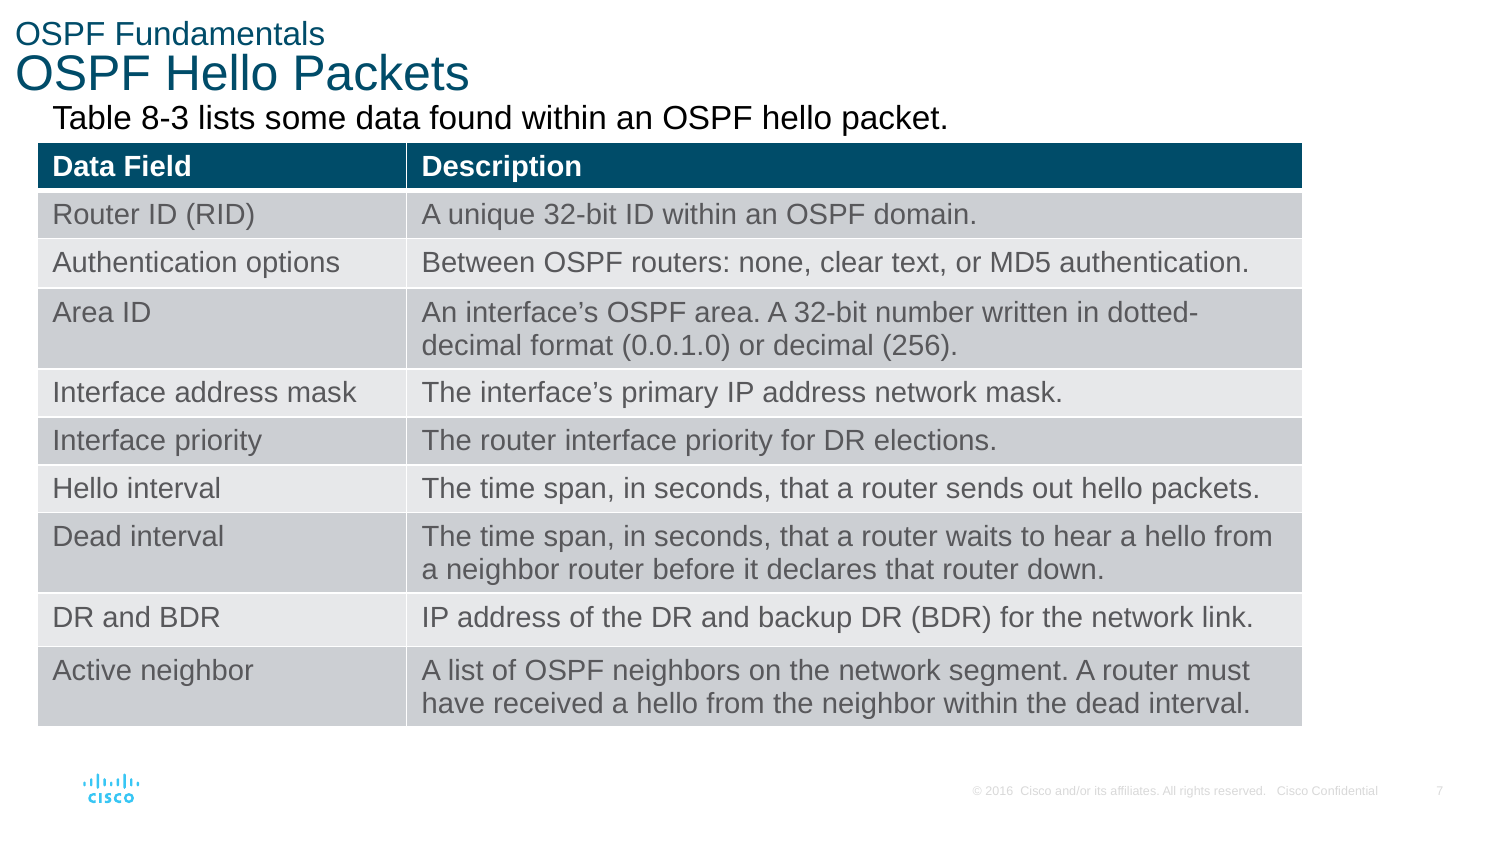

# OSPF Fundamentals OSPF Hello Packets
Table 8-3 lists some data found within an OSPF hello packet.
| Data Field | Description |
| --- | --- |
| Router ID (RID) | A unique 32-bit ID within an OSPF domain. |
| Authentication options | Between OSPF routers: none, clear text, or MD5 authentication. |
| Area ID | An interface’s OSPF area. A 32-bit number written in dotted-decimal format (0.0.1.0) or decimal (256). |
| Interface address mask | The interface’s primary IP address network mask. |
| Interface priority | The router interface priority for DR elections. |
| Hello interval | The time span, in seconds, that a router sends out hello packets. |
| Dead interval | The time span, in seconds, that a router waits to hear a hello from a neighbor router before it declares that router down. |
| DR and BDR | IP address of the DR and backup DR (BDR) for the network link. |
| Active neighbor | A list of OSPF neighbors on the network segment. A router must have received a hello from the neighbor within the dead interval. |